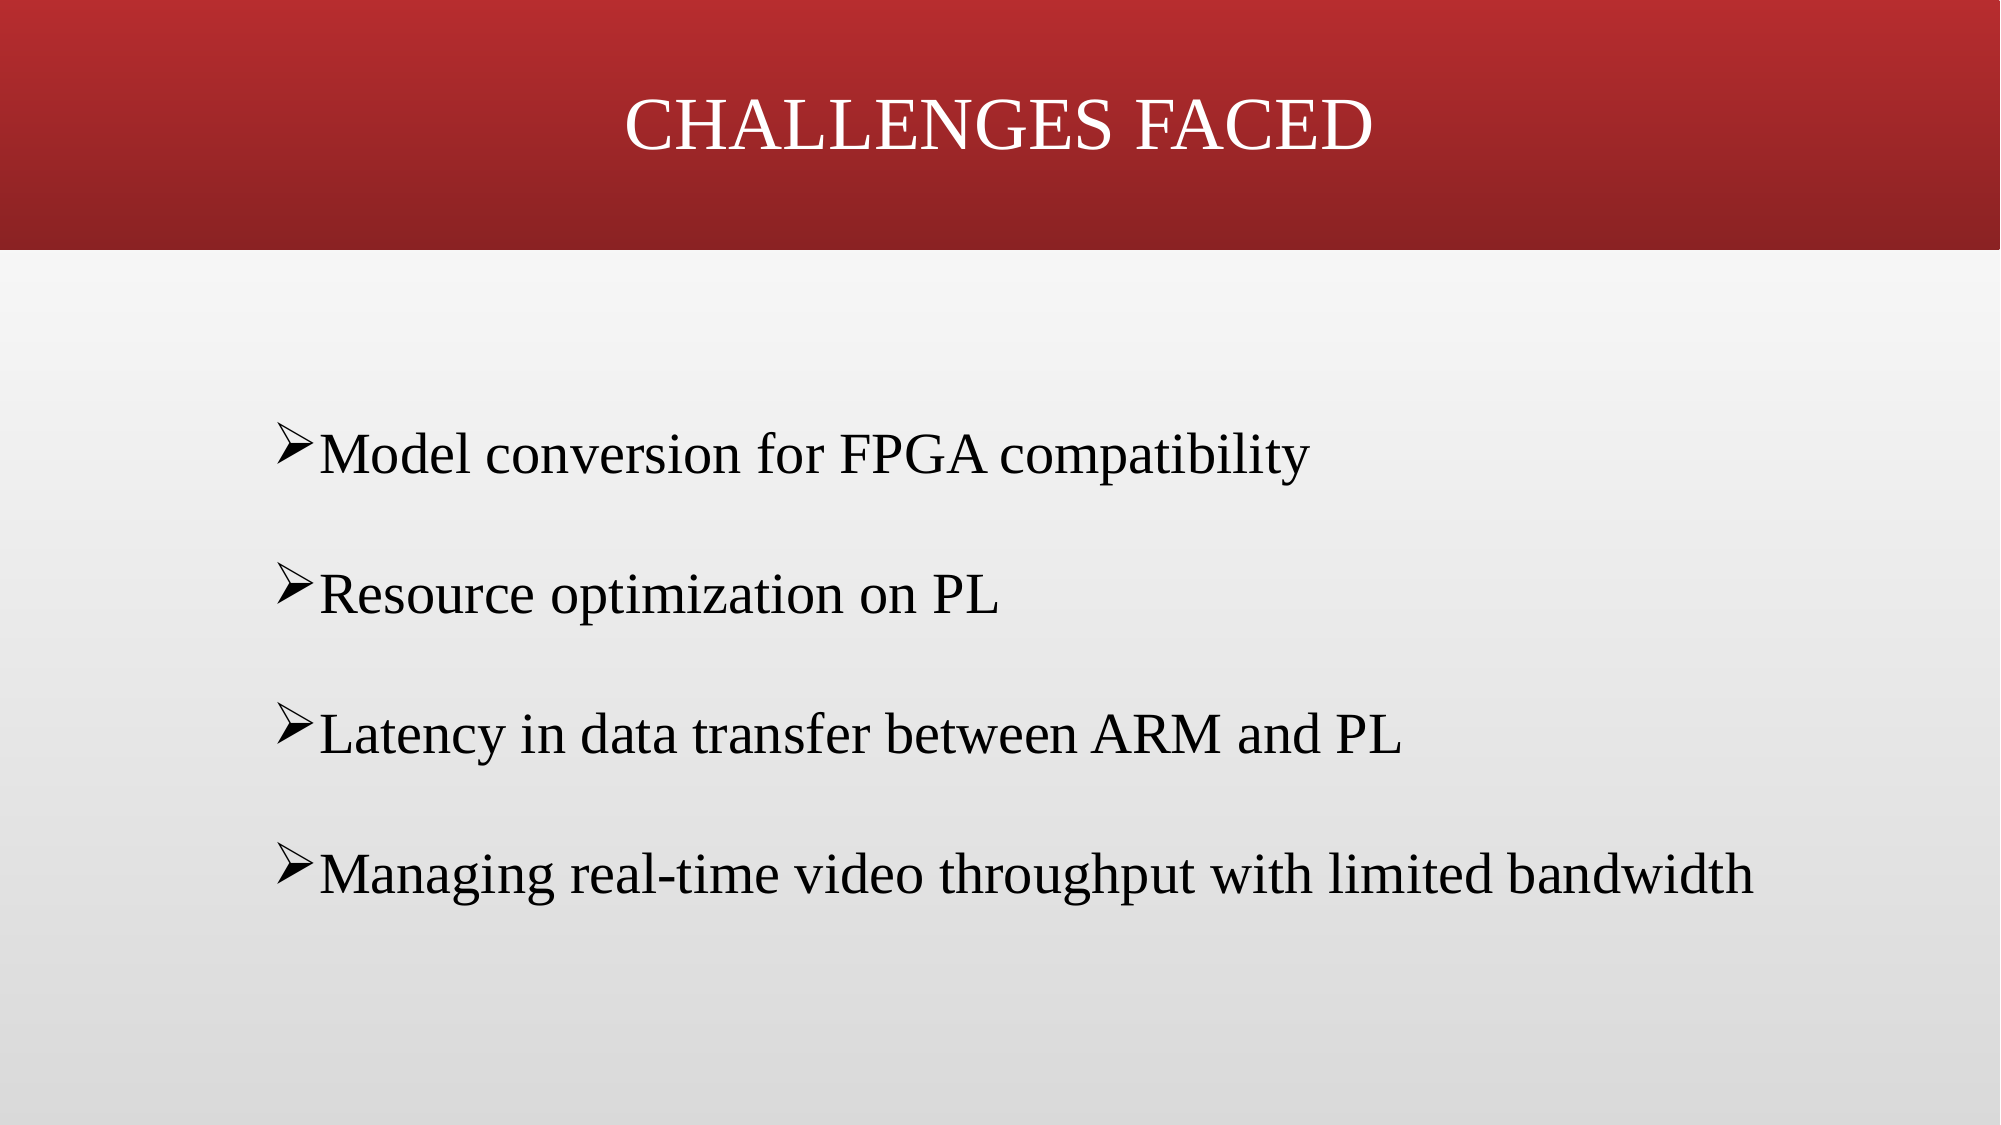

# CHALLENGES FACED
Model conversion for FPGA compatibility
Resource optimization on PL
Latency in data transfer between ARM and PL
Managing real-time video throughput with limited bandwidth